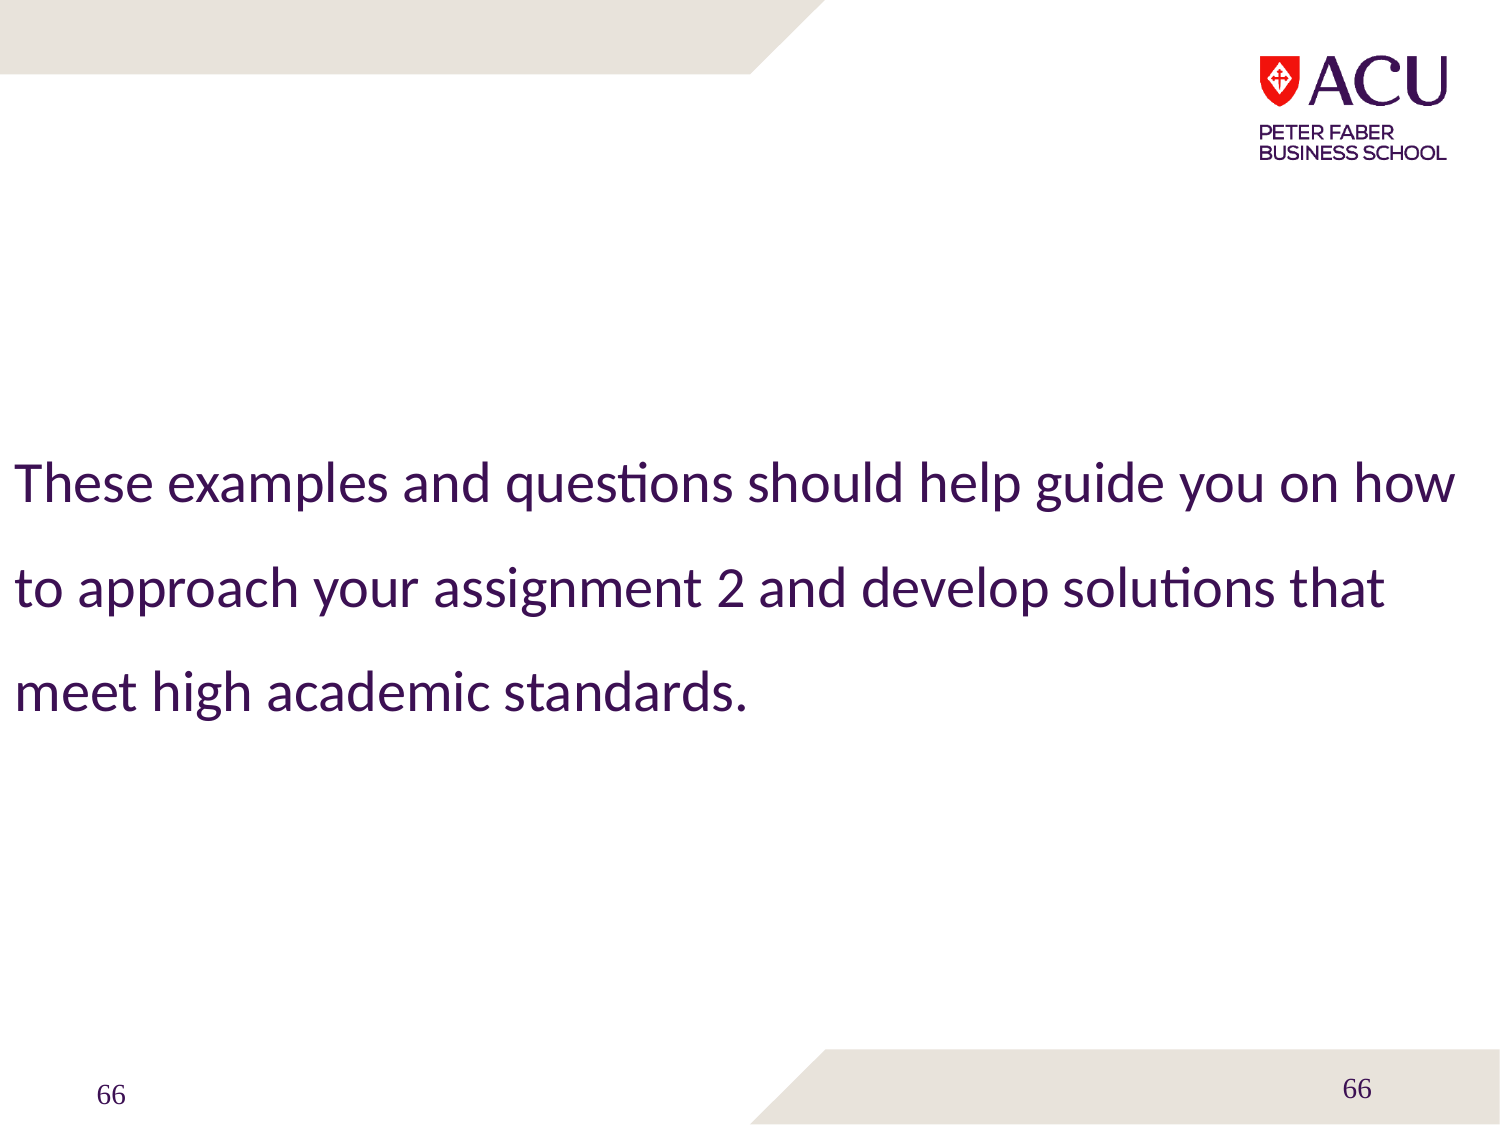

These examples and questions should help guide you on how to approach your assignment 2 and develop solutions that meet high academic standards.
66
66